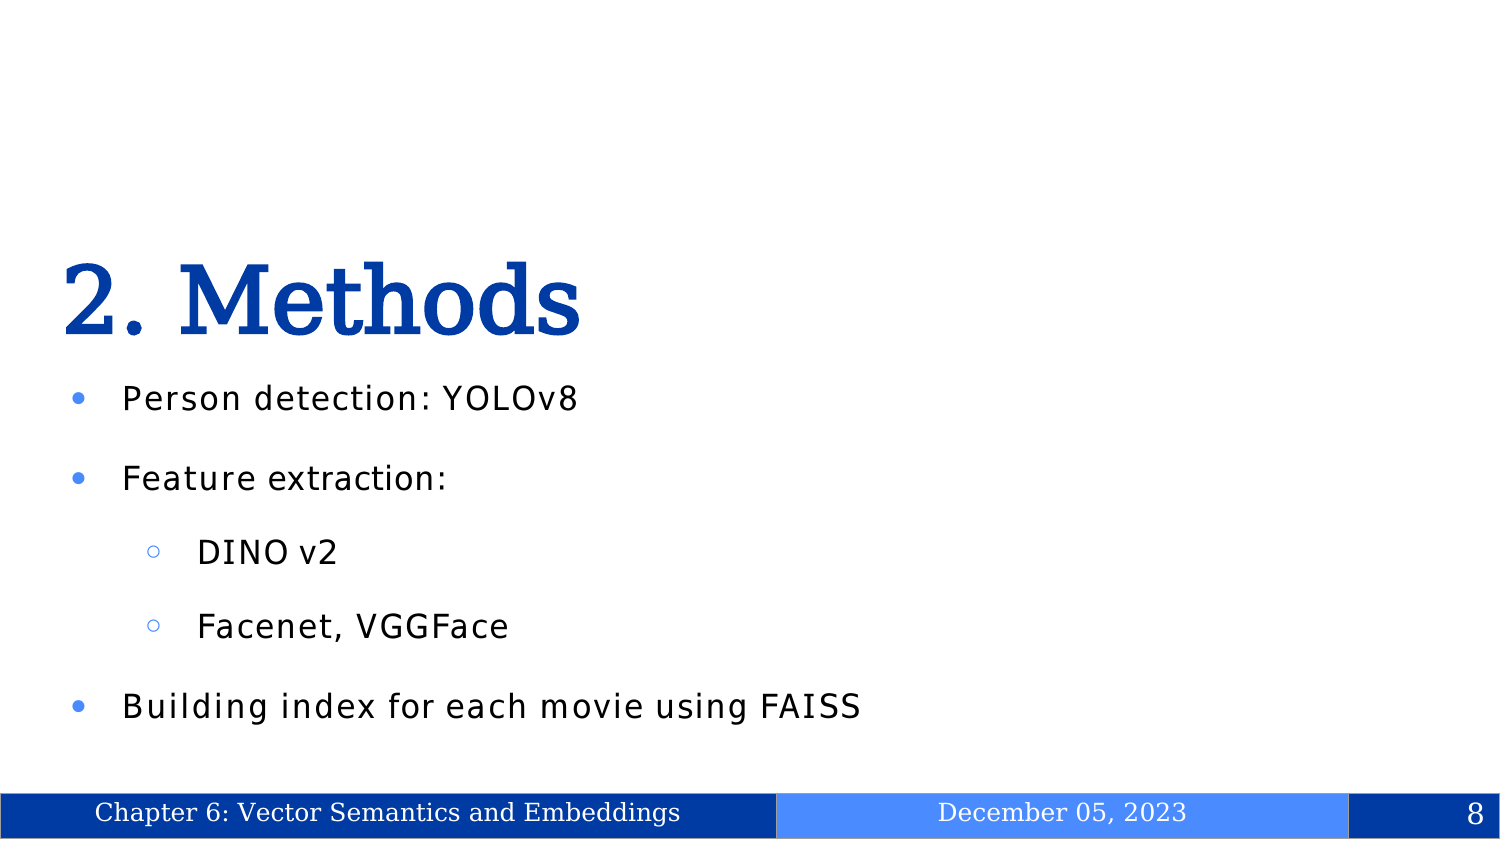

Table of Contents

2. Methods

Person detection: YOLOv8
Feature extraction:
DINO v2
Facenet, VGGFace
Building index for each movie using FAISS
| Chapter 6: Vector Semantics and Embeddings | December 05, 2023 | 8 |
| --- | --- | --- |